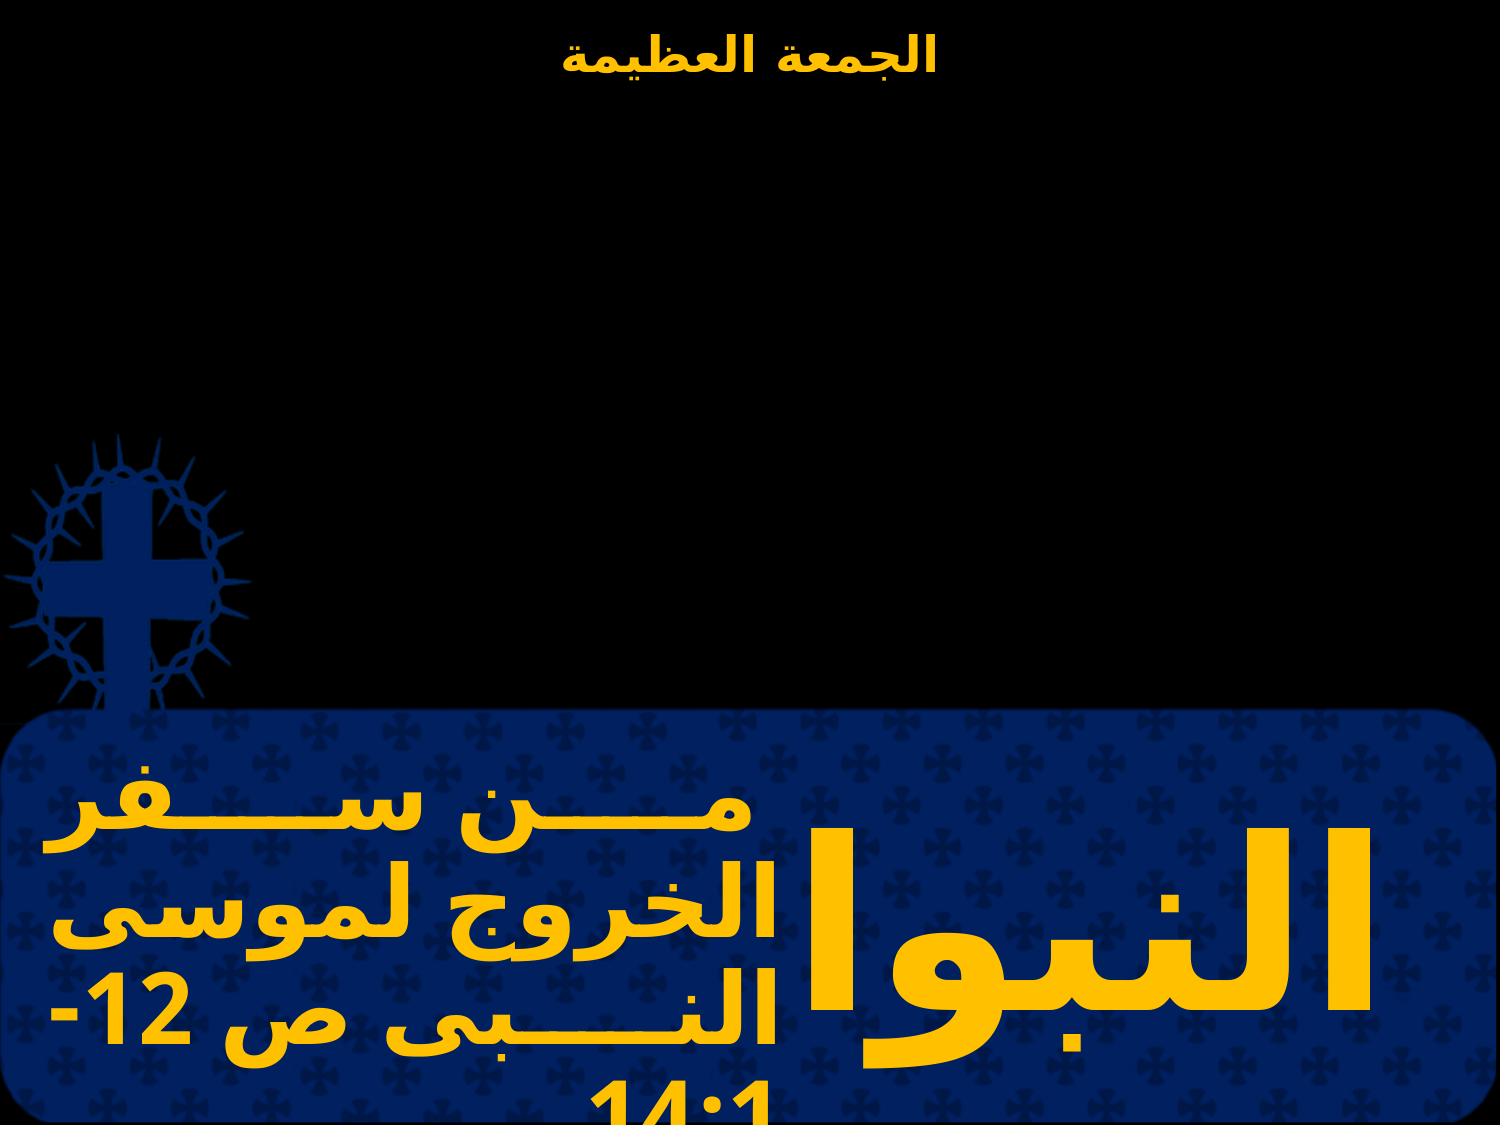

# من سفر الخروج لموسى النبى ص 12-14:1